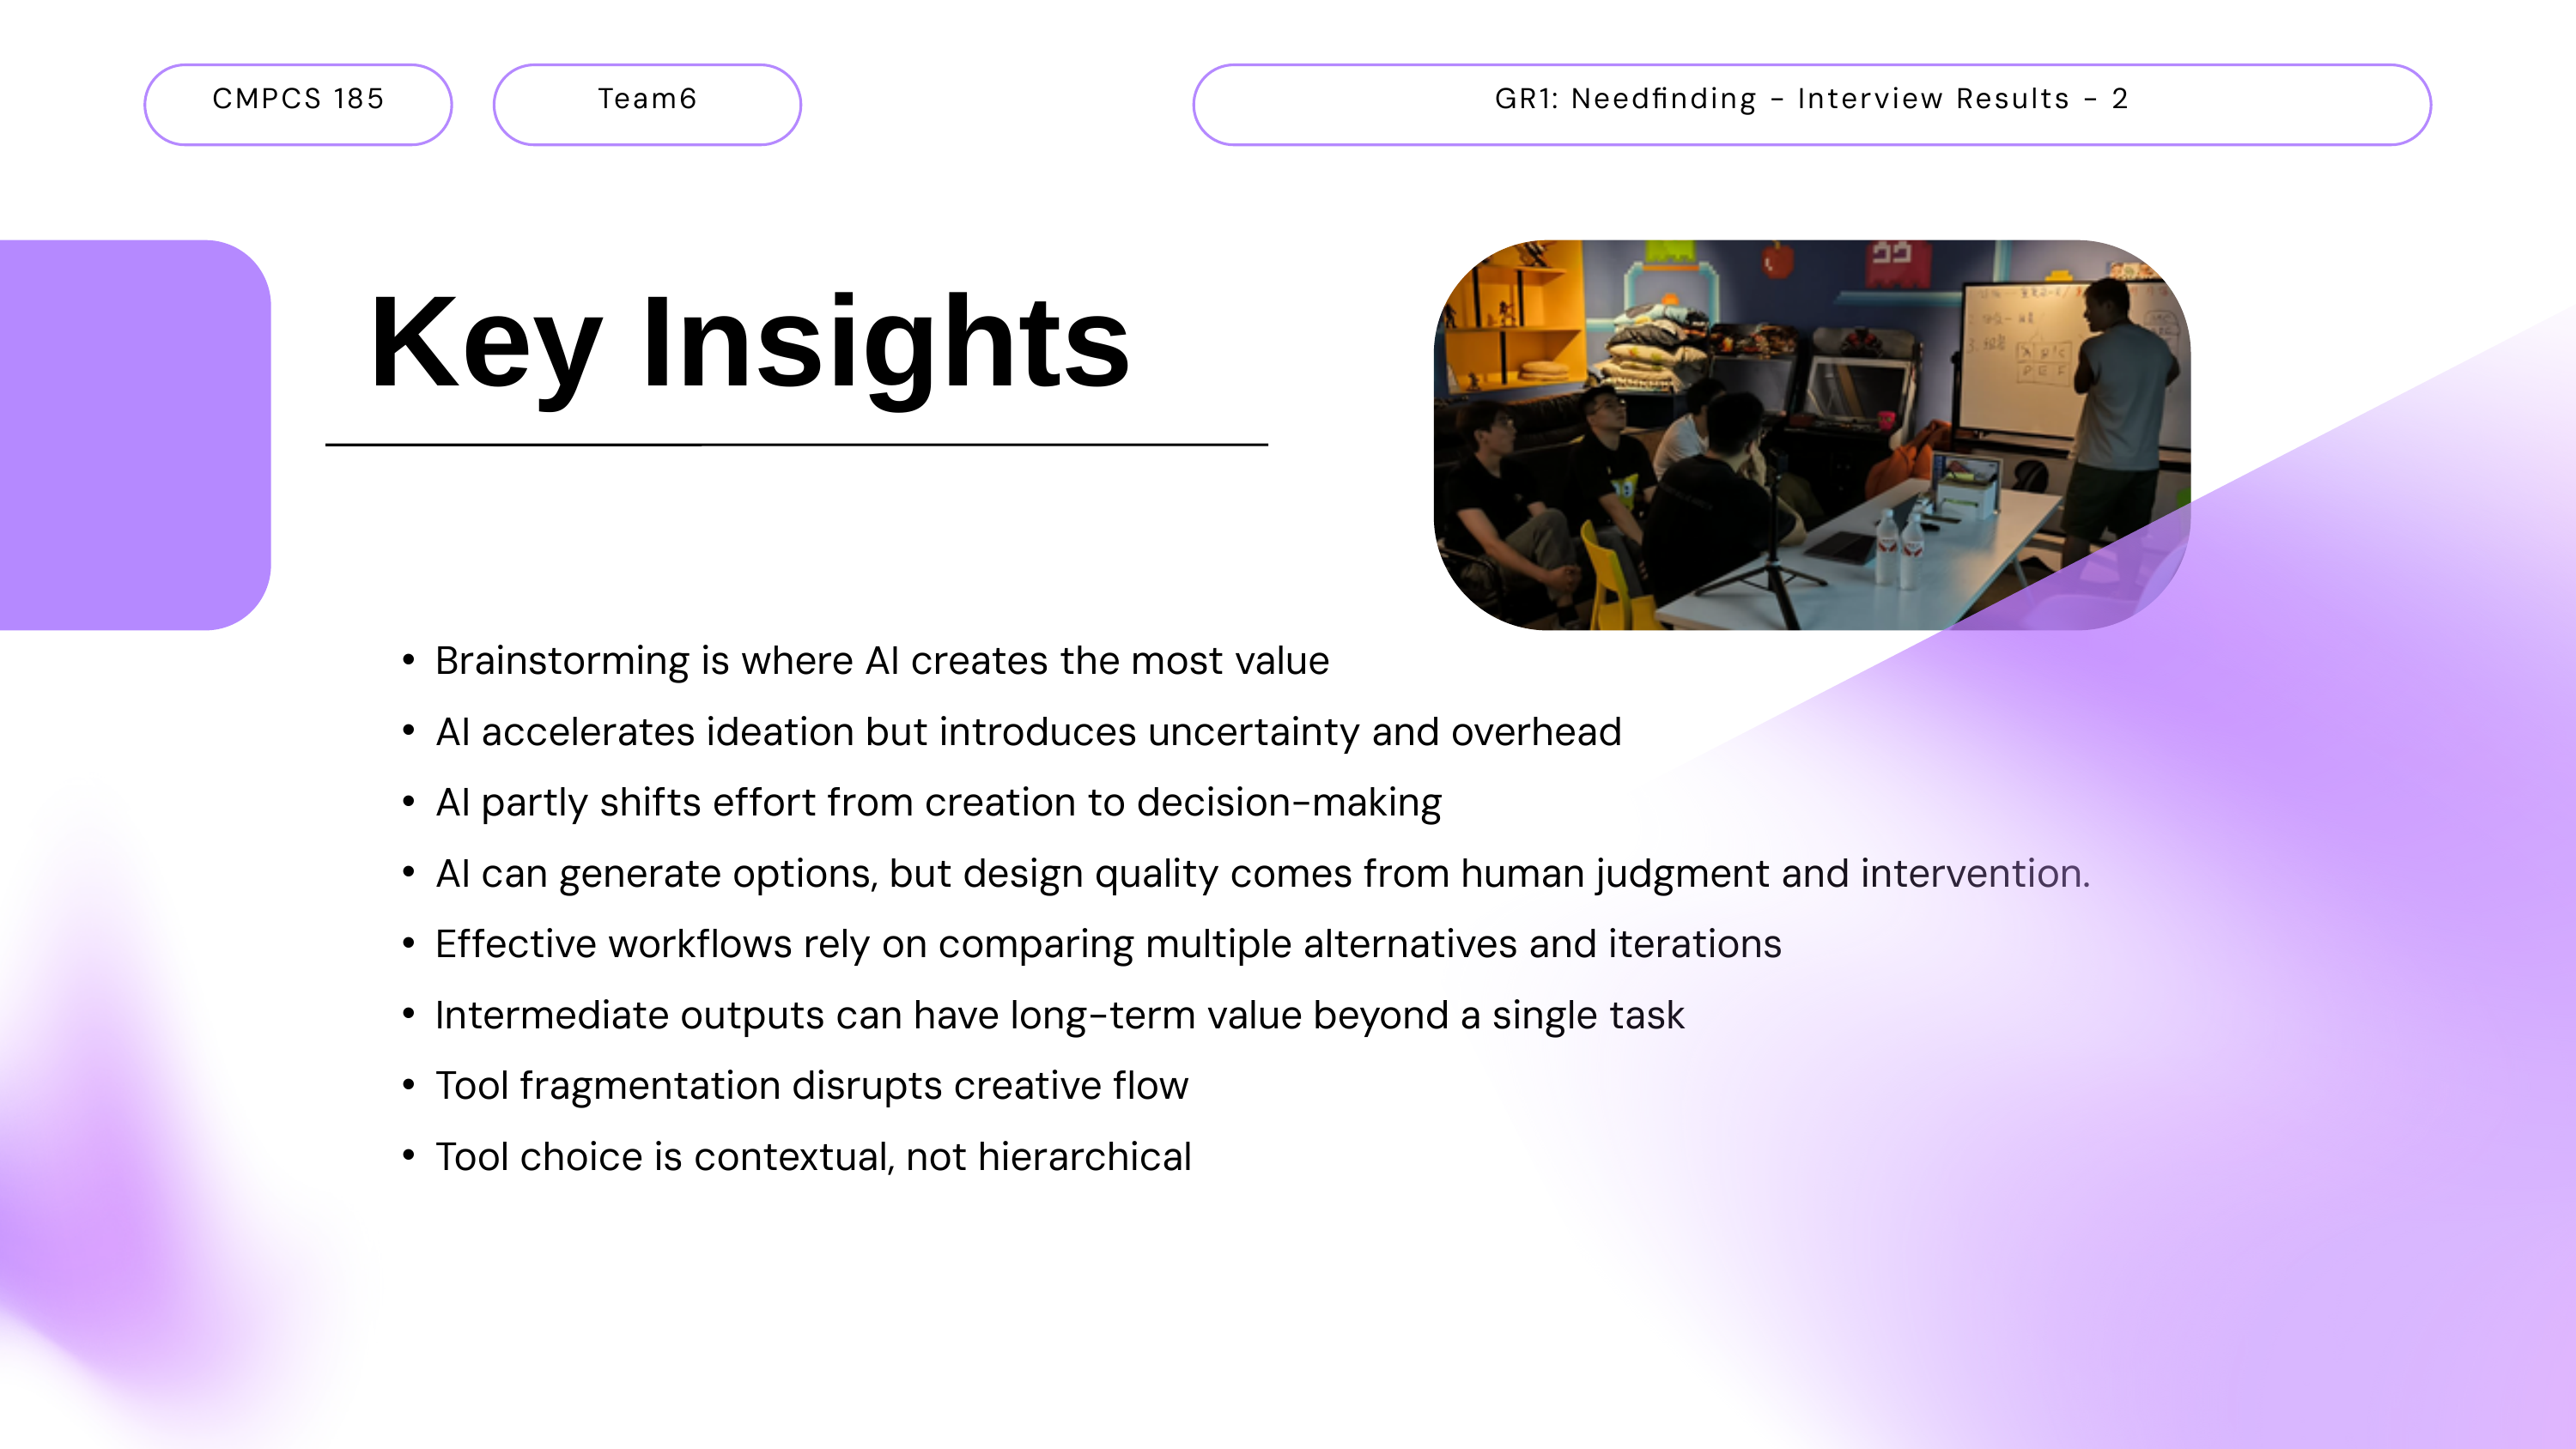

CMPCS 185

Team6

GR1: Needfinding - Interview Results - 2

Key Insights

Brainstorming is where AI creates the most value
AI accelerates ideation but introduces uncertainty and overhead
AI partly shifts effort from creation to decision-making
AI can generate options, but design quality comes from human judgment and intervention.
Effective workflows rely on comparing multiple alternatives and iterations
Intermediate outputs can have long-term value beyond a single task
Tool fragmentation disrupts creative flow
Tool choice is contextual, not hierarchical